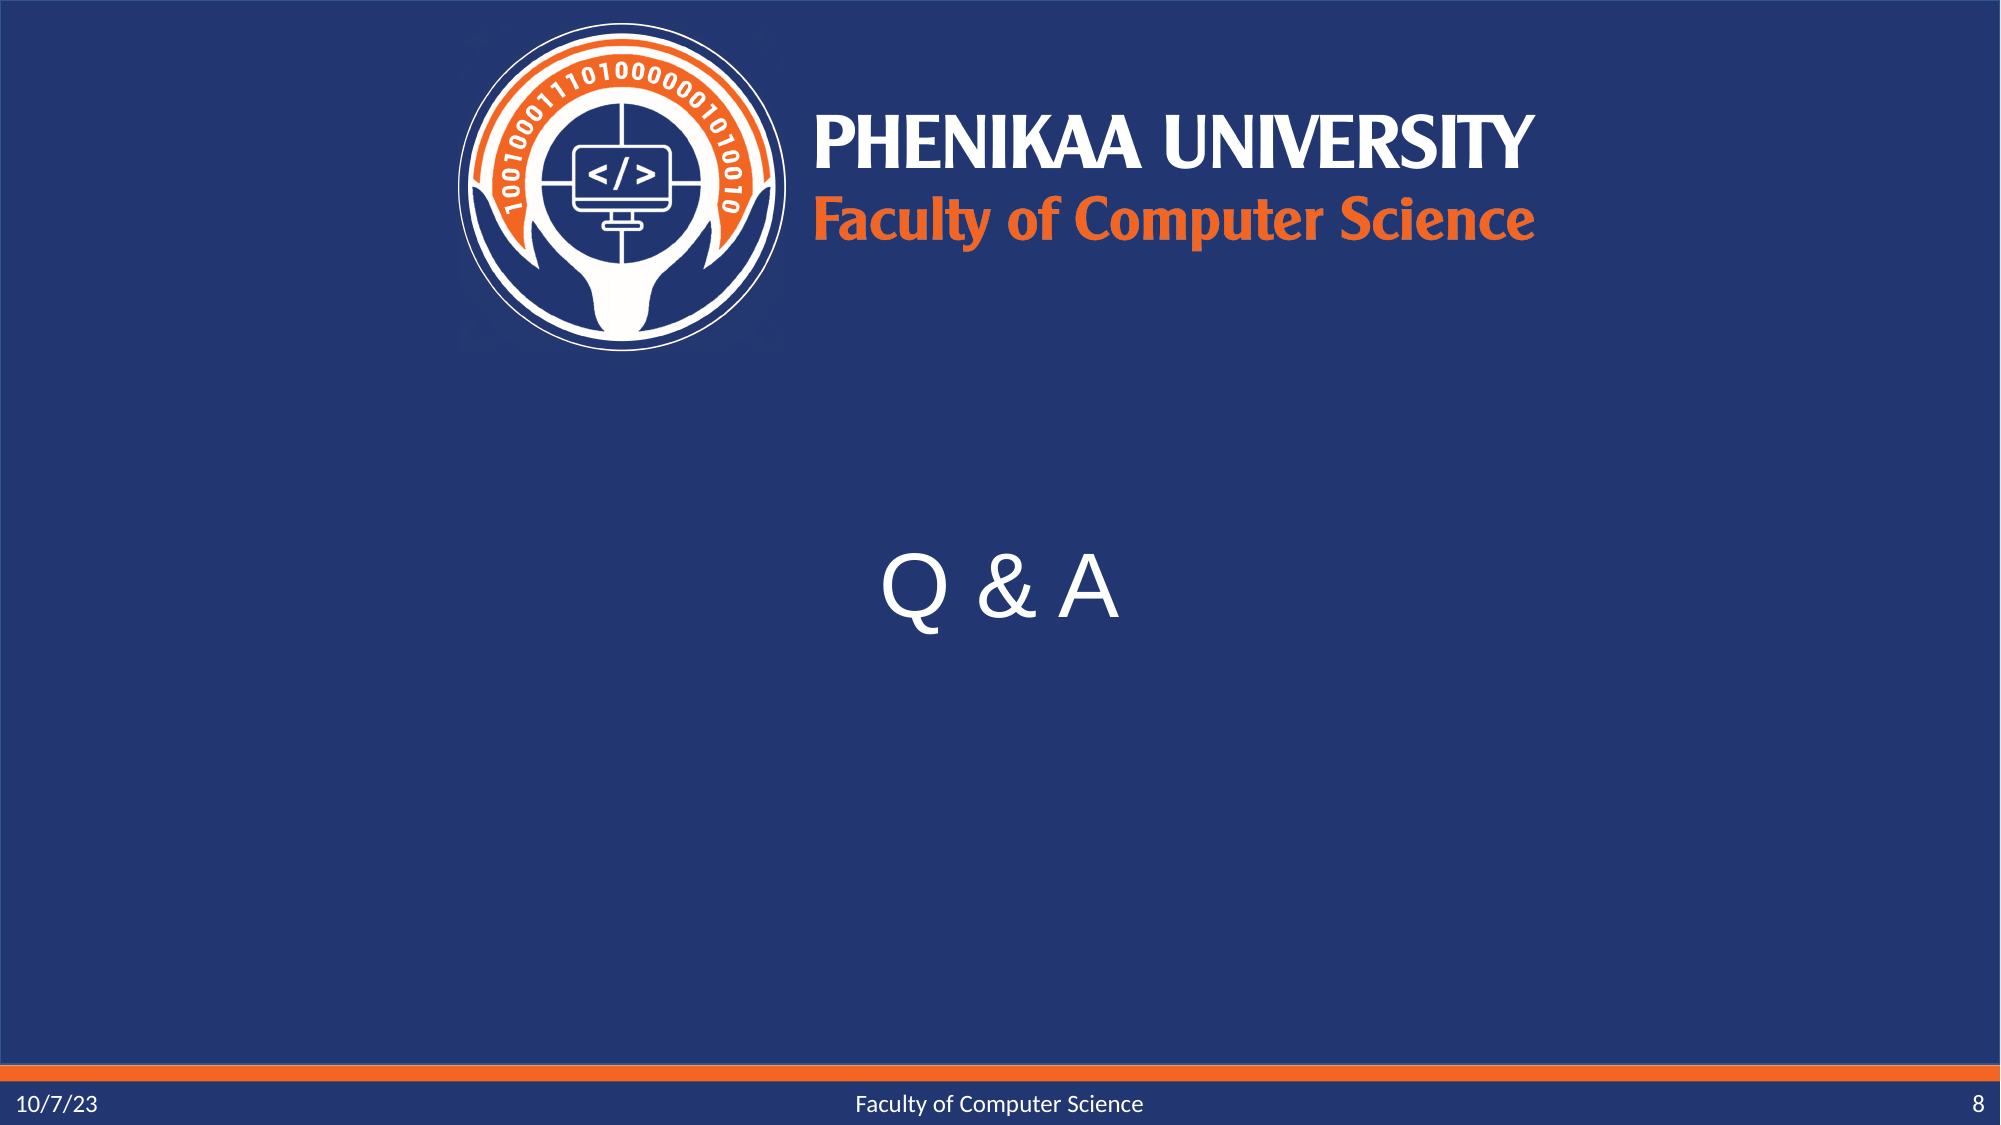

# Q & A
10/7/23
Faculty of Computer Science
8